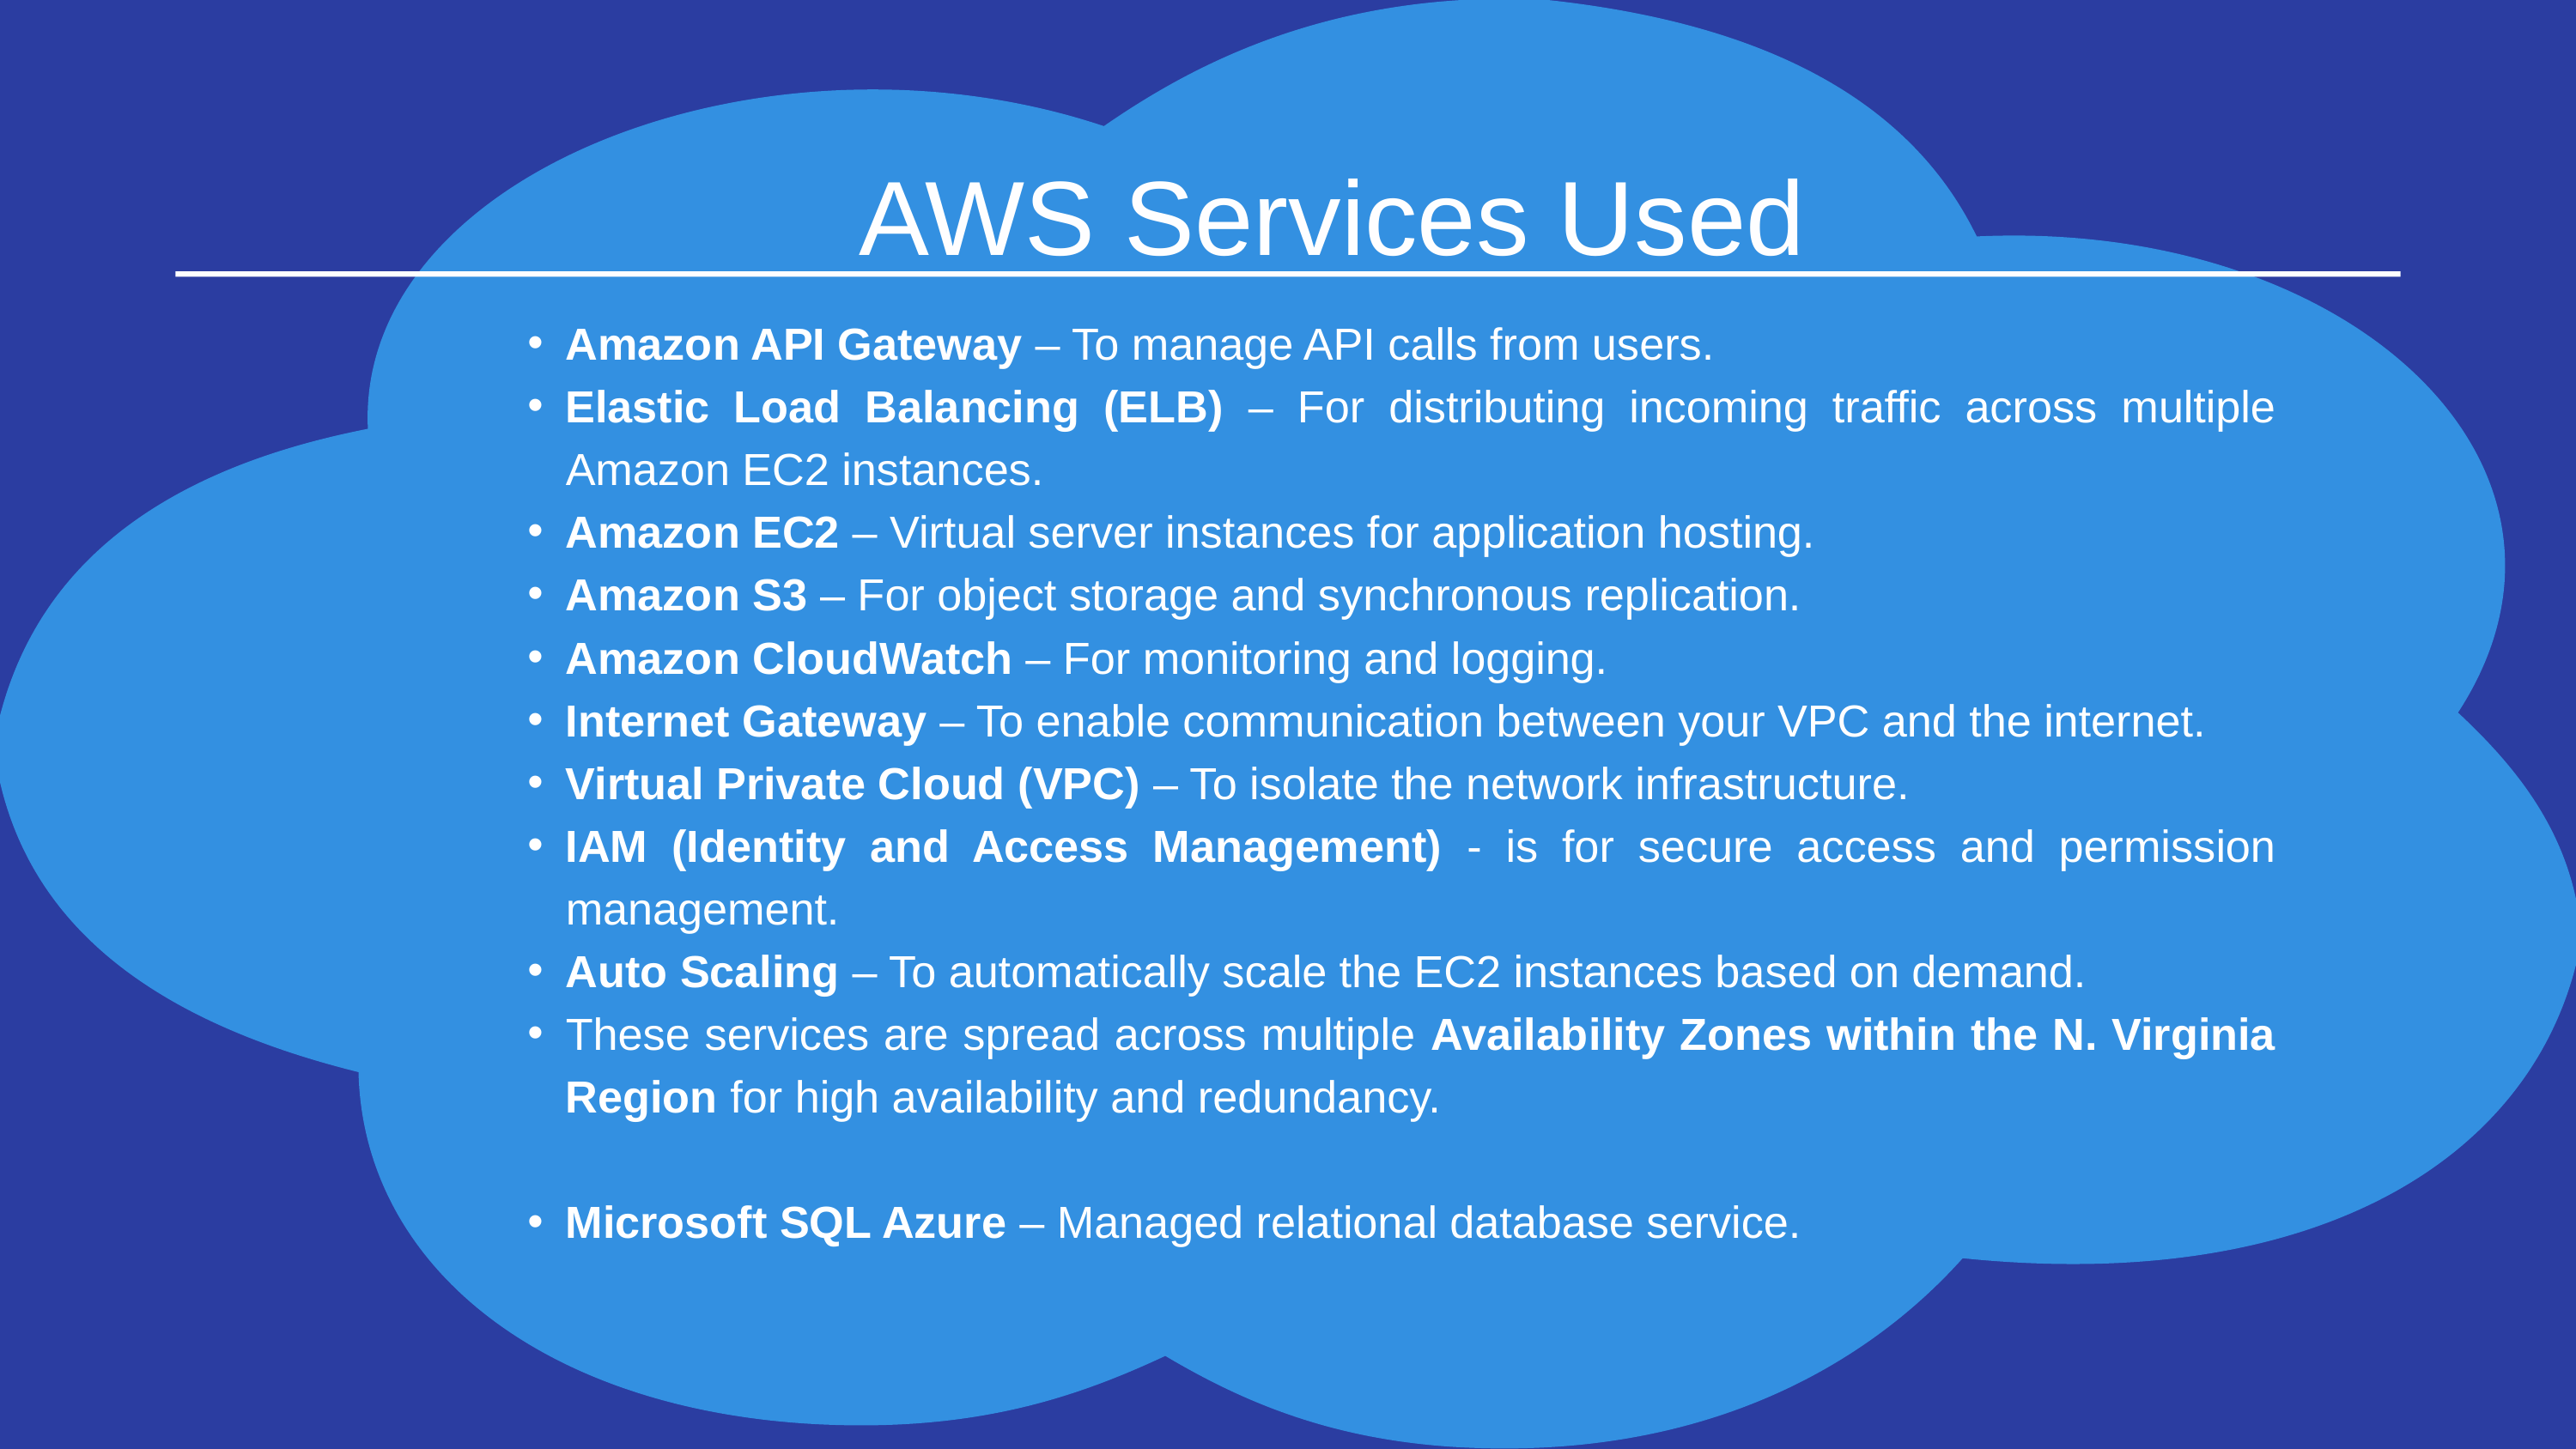

AWS Services Used

Amazon API Gateway – To manage API calls from users.
Elastic Load Balancing (ELB) – For distributing incoming traffic across multiple Amazon EC2 instances.
Amazon EC2 – Virtual server instances for application hosting.
Amazon S3 – For object storage and synchronous replication.
Amazon CloudWatch – For monitoring and logging.
Internet Gateway – To enable communication between your VPC and the internet.
Virtual Private Cloud (VPC) – To isolate the network infrastructure.
IAM (Identity and Access Management) - is for secure access and permission management.
Auto Scaling – To automatically scale the EC2 instances based on demand.
These services are spread across multiple Availability Zones within the N. Virginia Region for high availability and redundancy.

Microsoft SQL Azure – Managed relational database service.